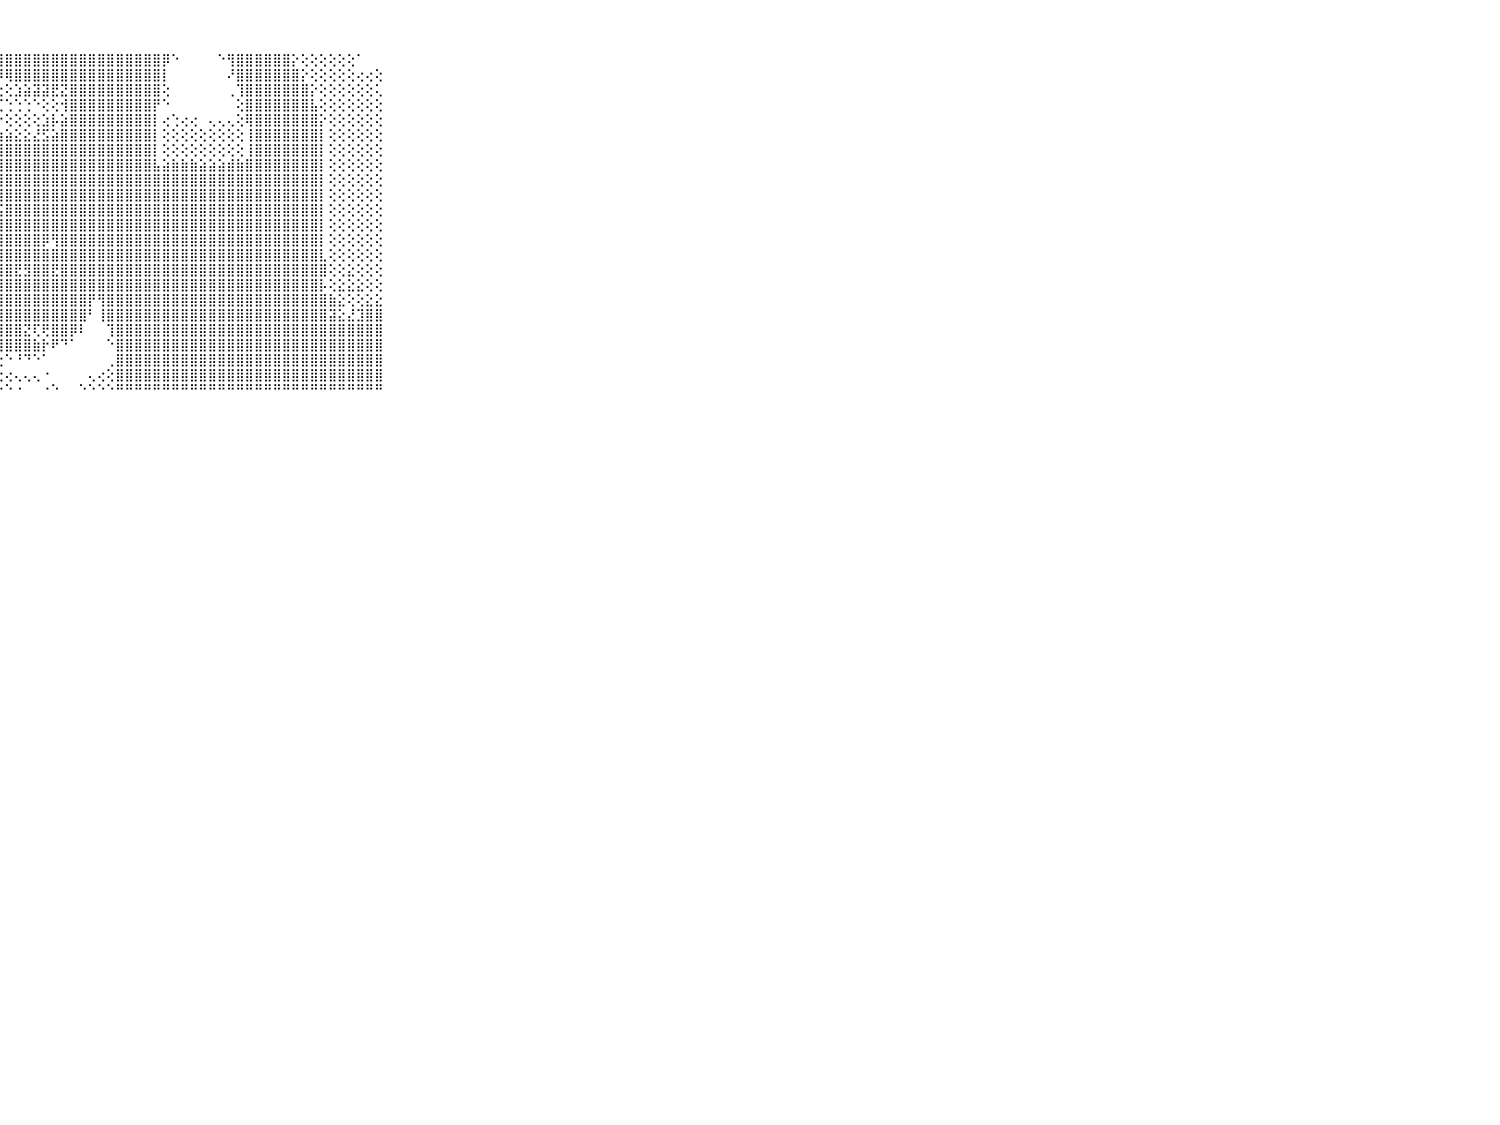

⠀⠀⠀⠀⠀⠀⠀⠀⠀⠀⠀⣿⣿⣿⣿⣿⣿⣿⣿⣿⣿⣿⣿⣿⣿⣿⣿⣿⣿⣿⣿⣿⣿⣿⣿⣿⣿⣿⣿⣿⣿⣿⣿⣿⣿⡿⠑⠀⠀⠀⠀⠑⢻⣿⣿⣿⣿⣿⣿⡕⢕⢕⢕⢕⢕⢕⠁⠀⠀⠀⠀⠀⠀⠀⠀⠀⠀⠀⠀⠀⠀
⠀⠀⠀⠀⠀⠀⠀⠀⠀⠀⠀⣿⣿⣿⣿⣿⣿⣿⣿⣿⣿⣿⣿⣿⣿⣿⣿⡿⢿⣿⣿⣿⣿⣿⣿⣿⣿⣿⣿⣿⣿⣿⣿⣿⣿⡇⠀⠀⠀⠀⠀⠀⠜⣿⣿⣿⣿⣿⣿⣿⡕⢕⢕⢕⢕⢕⢔⢔⢕⠀⠀⠀⠀⠀⠀⠀⠀⠀⠀⠀⠀
⠀⠀⠀⠀⠀⠀⠀⠀⠀⠀⠀⣿⣿⣿⣿⣿⣿⣿⣿⣿⣿⣿⡿⢿⢟⢏⢕⢕⢕⣱⣵⣽⣽⣟⣝⣿⣿⣿⣿⣿⣿⣿⣿⣿⣿⢕⠀⠀⠀⠀⠀⠀⢀⢹⣿⣿⣿⣿⣿⣿⣿⡕⢕⢕⢕⢕⢕⢕⢅⠀⠀⠀⠀⠀⠀⠀⠀⠀⠀⠀⠀
⠀⠀⠀⠀⠀⠀⠀⠀⠀⠀⠀⣿⣿⣿⣿⣿⣿⣿⣿⣿⣿⡿⠇⢕⢕⢰⡕⢏⢑⢑⢑⠑⢕⢕⢺⣿⣿⣿⣿⣿⣿⣿⣿⣿⡟⠑⠀⠀⠀⠀⠀⠀⠀⢕⣿⣿⣿⣿⣿⣿⣿⣧⢕⢕⢕⢕⢕⢕⢕⠀⠀⠀⠀⠀⠀⠀⠀⠀⠀⠀⠀
⠀⠀⠀⠀⠀⠀⠀⠀⠀⠀⠀⣿⣿⣿⣿⣿⣿⣿⣿⣿⡇⢕⢔⢱⣕⡕⢕⡕⢕⢕⢕⢕⣱⡧⣵⣿⣿⣿⣿⣿⣿⣿⣿⣿⡇⢔⢑⢔⢔⠀⢄⢄⢄⢕⢿⣿⣿⣿⣿⣿⣿⣿⡕⢕⢕⢕⢕⢕⢕⠀⠀⠀⠀⠀⠀⠀⠀⠀⠀⠀⠀
⠀⠀⠀⠀⠀⠀⠀⠀⠀⠀⠀⣿⣿⣿⣿⣿⣿⣿⣿⡏⢱⢇⢜⡝⢕⣕⣕⣱⣵⣕⣕⣜⣫⣵⣿⣿⣿⣿⣿⣿⣿⣿⣿⣿⡇⢕⢕⢕⢕⢕⢕⢕⢕⢕⢸⣿⣿⣿⣿⣿⣿⣿⡇⢕⢕⢕⢕⢕⢕⠀⠀⠀⠀⠀⠀⠀⠀⠀⠀⠀⠀
⠀⠀⠀⠀⠀⠀⠀⠀⠀⠀⠀⣿⣿⣿⣿⣿⣿⣿⣿⡇⢕⢕⢞⣷⣿⣿⣿⣿⣿⣿⣿⣿⣿⣿⣿⣿⣿⣿⣿⣿⣿⣿⣿⣿⡇⢕⢕⢕⢕⢕⢕⢕⢕⢕⢸⣿⣿⣿⣿⣿⣿⣿⡇⢕⢕⢕⢕⢕⢕⠀⠀⠀⠀⠀⠀⠀⠀⠀⠀⠀⠀
⠀⠀⠀⠀⠀⠀⠀⠀⠀⠀⠀⣿⣿⣿⣿⣿⣿⣿⣿⡇⢕⢕⣼⣿⣿⣿⣿⣿⣿⣿⣿⣿⣿⣿⣿⣿⣿⣿⣿⣿⣿⣿⣿⣿⣧⣵⣷⣷⣷⣵⣵⣵⣾⣷⣿⣿⣿⣿⣿⣿⣿⣿⡇⢕⢕⢕⢕⢕⢕⠀⠀⠀⠀⠀⠀⠀⠀⠀⠀⠀⠀
⠀⠀⠀⠀⠀⠀⠀⠀⠀⠀⠀⣿⣿⣿⣿⣿⣿⣿⣿⡇⢕⢕⣿⣿⣿⣿⣿⣿⣿⣿⣿⣿⣿⣿⣿⣿⣿⣿⣿⣿⣿⣿⣿⣿⣿⣿⣿⣿⣿⣿⣿⣿⣿⣿⣿⣿⣿⣿⣿⣿⣿⣿⡇⢕⢕⢕⢕⢕⢕⠀⠀⠀⠀⠀⠀⠀⠀⠀⠀⠀⠀
⠀⠀⠀⠀⠀⠀⠀⠀⠀⠀⠀⣿⣿⣿⣿⣿⣿⣿⣿⣧⢕⢕⣿⣿⣿⣿⣿⣿⣿⣿⣿⣿⣿⣿⣿⣿⣿⣿⣿⣿⣿⣿⣿⣿⣿⣿⣿⣿⣿⣿⣿⣿⣿⣿⣿⣿⣿⣿⣿⣿⣿⣿⡇⢕⢕⢕⢕⢕⢕⠀⠀⠀⠀⠀⠀⠀⠀⠀⠀⠀⠀
⠀⠀⠀⠀⠀⠀⠀⠀⠀⠀⠀⣿⣿⣿⣿⣿⣿⣿⣿⣿⡕⢕⣿⣿⣿⣿⣿⣯⣿⣿⣿⣿⣿⣿⣿⣿⣿⣿⣿⣿⣿⣿⣿⣿⣿⣿⣿⣿⣿⣿⣿⣿⣿⣿⣿⣿⣿⣿⣿⣿⣿⣿⡇⢕⢕⢕⢕⢕⢕⠀⠀⠀⠀⠀⠀⠀⠀⠀⠀⠀⠀
⠀⠀⠀⠀⠀⠀⠀⠀⠀⠀⠀⣿⣿⣿⣿⣿⣿⣿⣿⣿⣷⣵⣿⣿⣿⣿⣿⣿⣿⣿⣿⣿⣿⣿⣿⣿⣿⣿⣿⣿⣿⣿⣿⣿⣿⣿⣿⣿⣿⣿⣿⣿⣿⣿⣿⣿⣿⣿⣿⣿⣿⣿⡇⢕⢕⢕⢕⢕⢕⠀⠀⠀⠀⠀⠀⠀⠀⠀⠀⠀⠀
⠀⠀⠀⠀⠀⠀⠀⠀⠀⠀⠀⣿⣿⣿⣿⣿⣿⣿⣿⣿⣿⣿⣿⣿⣿⣿⣿⣿⣿⣿⣿⣿⡿⢻⣿⣿⣿⣿⣿⣿⣿⣿⣿⣿⣿⣿⣿⣿⣿⣿⣿⣿⣿⣿⣿⣿⣿⣿⣿⣿⣿⣿⡇⢕⢕⢕⢕⢕⢕⠀⠀⠀⠀⠀⠀⠀⠀⠀⠀⠀⠀
⠀⠀⠀⠀⠀⠀⠀⠀⠀⠀⠀⣿⣿⣿⣿⣿⣿⣿⣿⣿⣿⣿⣿⣿⣿⣿⣿⣿⣿⣿⣿⣿⣿⣿⣿⣿⣿⣿⣿⣿⣿⣿⣿⣿⣿⣿⣿⣿⣿⣿⣿⣿⣿⣿⣿⣿⣿⣿⣿⣿⣿⣿⣇⢕⢕⢕⢕⢕⢕⠀⠀⠀⠀⠀⠀⠀⠀⠀⠀⠀⠀
⠀⠀⠀⠀⠀⠀⠀⠀⠀⠀⠀⣿⣿⣿⣿⣿⣿⣿⣿⣿⣿⣿⣿⣿⣿⣿⣿⣿⣿⣟⣻⣿⣿⣟⣿⣿⣿⣿⣿⣿⣿⣿⣿⣿⣿⣿⣿⣿⣿⣿⣿⣿⣿⣿⣿⣿⣿⣿⣿⣿⣿⣿⣿⢕⢕⣕⢕⢕⢕⠀⠀⠀⠀⠀⠀⠀⠀⠀⠀⠀⠀
⠀⠀⠀⠀⠀⠀⠀⠀⠀⠀⠀⣿⣿⣿⣿⣿⣿⣿⣿⣿⣿⣿⣿⣿⣿⣿⣿⣿⣿⣿⣿⣿⣿⣿⣿⣿⣿⣿⣿⣿⣿⣿⣿⣿⣿⣿⣿⣿⣿⣿⣿⣿⣿⣿⣿⣿⣿⣿⣿⣿⣿⣿⡧⢕⣕⣕⣕⢕⢕⠀⠀⠀⠀⠀⠀⠀⠀⠀⠀⠀⠀
⠀⠀⠀⠀⠀⠀⠀⠀⠀⠀⠀⣿⣿⣿⣿⣿⣿⣿⣿⣿⣿⣿⣿⣿⣿⣿⣿⣿⣿⣿⣿⣿⣿⣿⣿⣿⣿⡟⢻⣿⣿⣿⣿⣿⣿⣿⣿⣿⣿⣿⣿⣿⣿⣿⣿⣿⣿⣿⣿⣿⣿⣿⣿⣷⣕⢕⢕⣕⣕⠀⠀⠀⠀⠀⠀⠀⠀⠀⠀⠀⠀
⠀⠀⠀⠀⠀⠀⠀⠀⠀⠀⠀⣿⣿⣿⣿⣿⣿⣿⣿⣿⣿⣿⣿⢏⢿⣿⣿⣿⣿⣿⣿⣿⣿⣿⣿⣿⣿⠃⢸⣿⣿⣿⣿⣿⣿⣿⣿⣿⣿⣿⣿⣿⣿⣿⣿⣿⣿⣿⣿⣿⣿⣿⣿⣽⣕⣜⣹⣿⣿⠀⠀⠀⠀⠀⠀⠀⠀⠀⠀⠀⠀
⠀⠀⠀⠀⠀⠀⠀⠀⠀⠀⠀⣿⣿⣿⣿⣿⣿⣿⣿⣿⣿⣿⣿⢕⢜⣿⣿⣿⣿⣿⣝⢏⢟⣿⣿⡿⠇⠀⠀⢹⣿⣿⣿⣿⣿⣿⣿⣿⣿⣿⣿⣿⣿⣿⣿⣿⣿⣿⣿⣿⣿⣿⣿⣿⣿⣿⣿⣿⣿⠀⠀⠀⠀⠀⠀⠀⠀⠀⠀⠀⠀
⠀⠀⠀⠀⠀⠀⠀⠀⠀⠀⠀⣿⣿⣿⣿⣿⣿⣿⣿⣿⣿⣿⣿⡇⢕⢜⢟⢿⣿⣿⣿⣷⡗⠟⠙⠁⠀⠀⠀⠑⣿⣿⣿⣿⣿⣿⣿⣿⣿⣿⣿⣿⣿⣿⣿⣿⣿⣿⣿⣿⣿⣿⣿⣿⣿⣿⣿⣿⣿⠀⠀⠀⠀⠀⠀⠀⠀⠀⠀⠀⠀
⠀⠀⠀⠀⠀⠀⠀⠀⠀⠀⠀⣿⣿⣿⣿⣿⣿⣿⣿⣿⣿⣿⣿⡇⢕⢕⢕⢕⠑⠘⠙⠑⠁⠀⠀⠀⠀⠀⠀⢀⣿⣿⣿⣿⣿⣿⣿⣿⣿⣿⣿⣿⣿⣿⣿⣿⣿⣿⣿⣿⣿⣿⣿⣿⣿⣿⣿⣿⣿⠀⠀⠀⠀⠀⠀⠀⠀⠀⠀⠀⠀
⠀⠀⠀⠀⠀⠀⠀⠀⠀⠀⠀⣿⣿⣿⣿⣿⣿⣿⣿⣿⣿⣿⣿⡟⠀⢕⢕⢔⢔⢄⢄⢄⠐⠀⠀⠀⠀⢄⢔⢕⣿⣿⣿⣿⣿⣿⣿⣿⣿⣿⣿⣿⣿⣿⣿⣿⣿⣿⣿⣿⣿⣿⣿⣿⣿⣿⣿⣿⣿⠀⠀⠀⠀⠀⠀⠀⠀⠀⠀⠀⠀
⠀⠀⠀⠀⠀⠀⠀⠀⠀⠀⠀⠛⠛⠛⠛⠛⠛⠛⠛⠛⠛⠛⠛⠛⠂⠑⠑⠑⠑⠐⠀⠀⠐⠑⠀⠀⠑⠑⠑⠑⠛⠛⠛⠛⠛⠛⠛⠛⠛⠛⠛⠛⠛⠛⠛⠛⠛⠛⠛⠛⠛⠛⠛⠛⠛⠛⠛⠛⠛⠀⠀⠀⠀⠀⠀⠀⠀⠀⠀⠀⠀